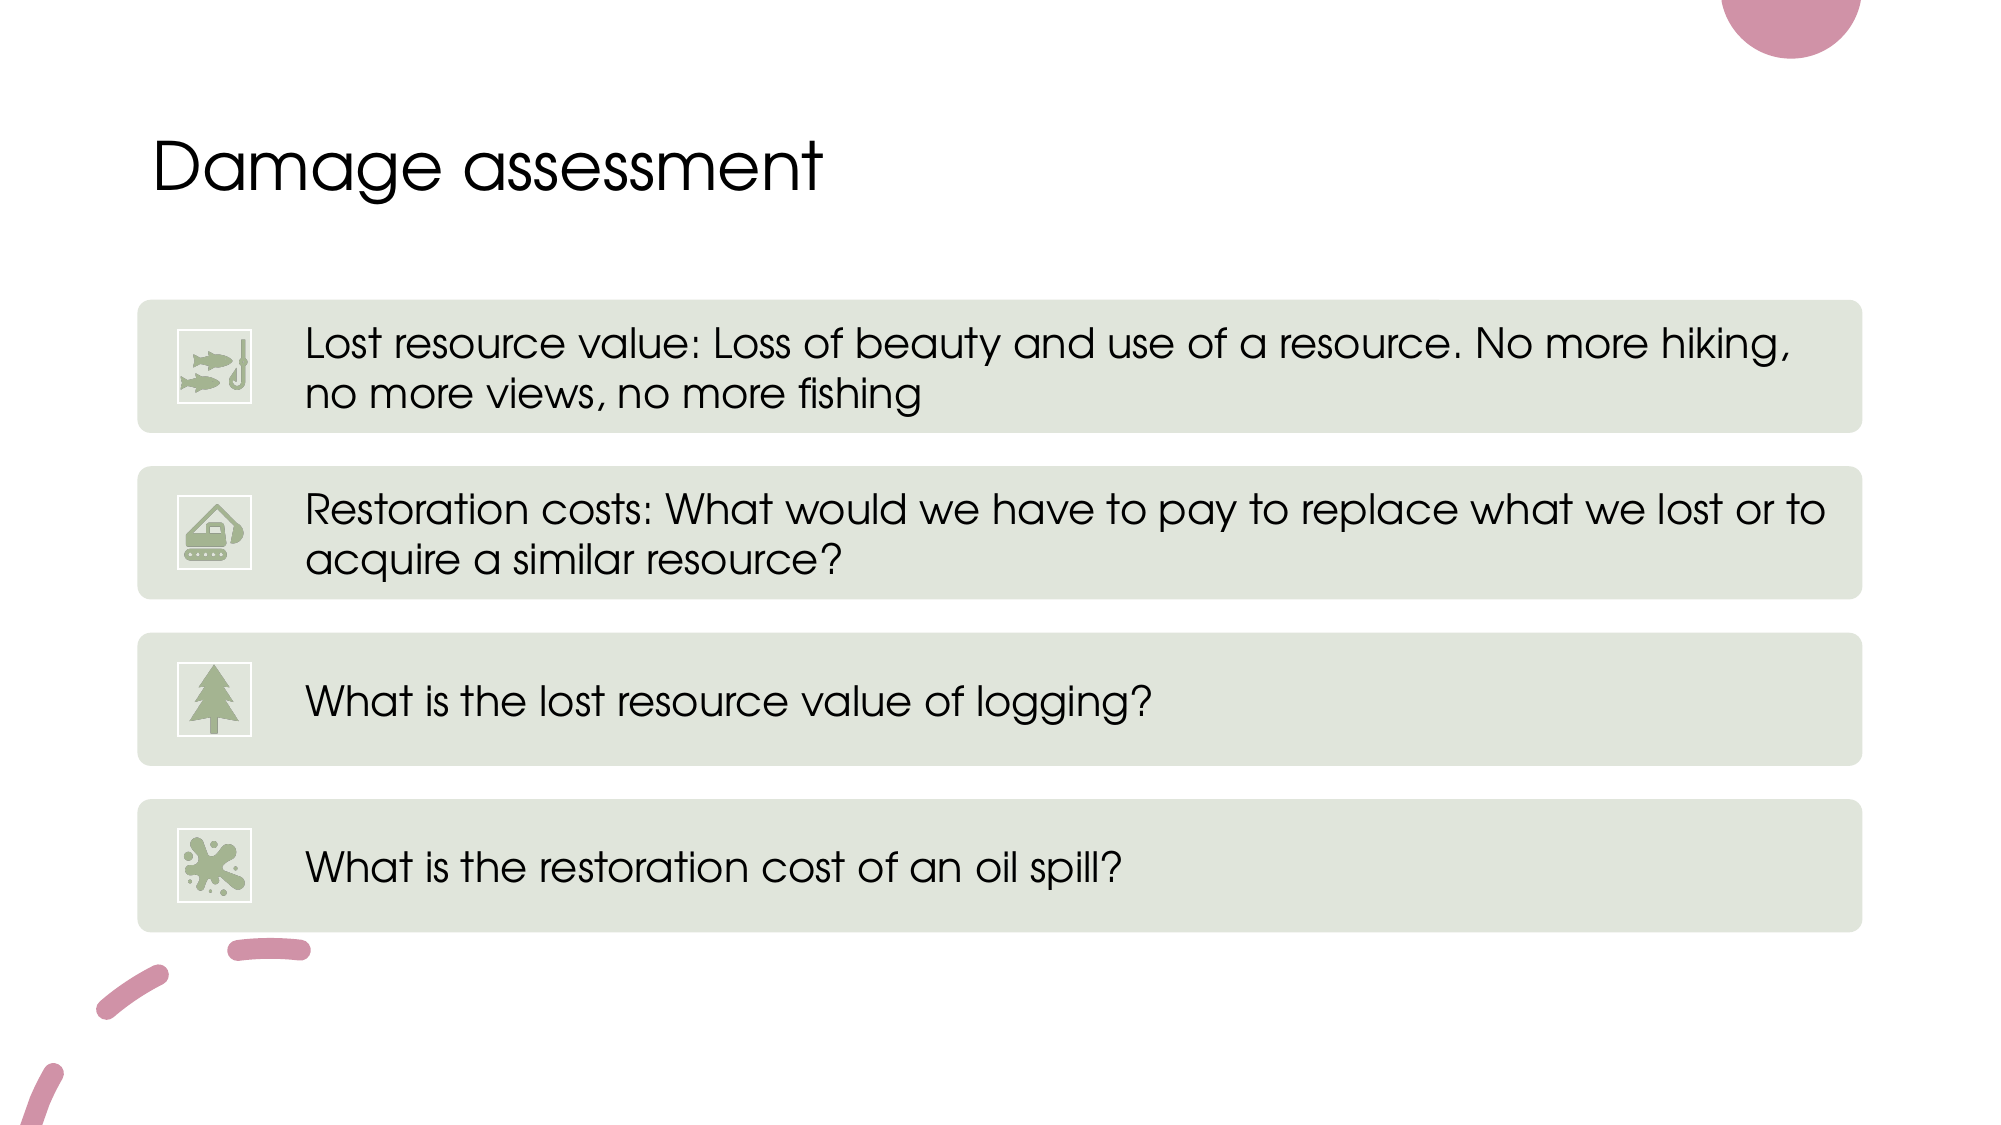

# Damage assessment
Lost resource value: Loss of beauty and use of a resource. No more hiking, no more views, no more fishing
Restoration costs: What would we have to pay to replace what we lost or to acquire a similar resource?
What is the lost resource value of logging?
What is the restoration cost of an oil spill?